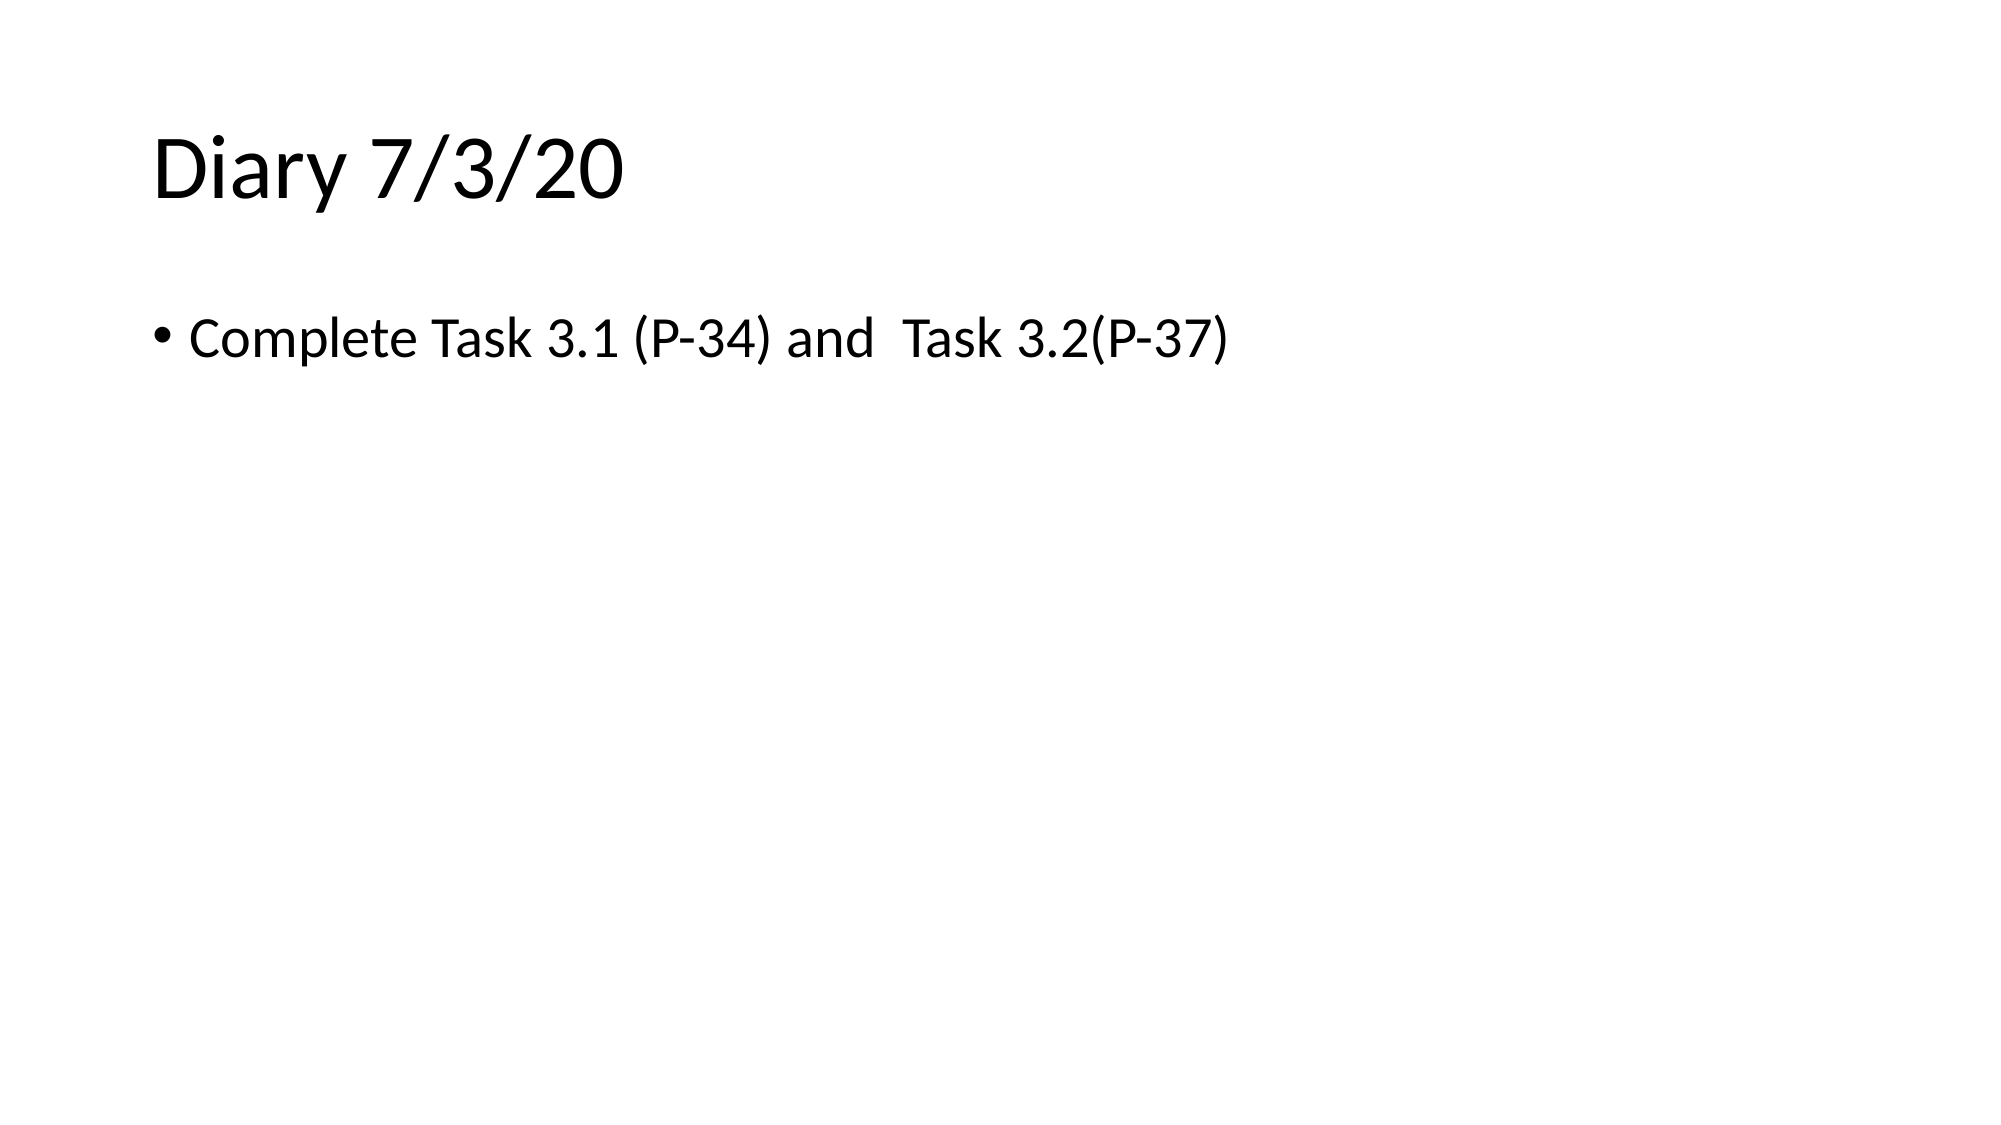

# Diary 7/3/20
Complete Task 3.1 (P-34) and  Task 3.2(P-37)